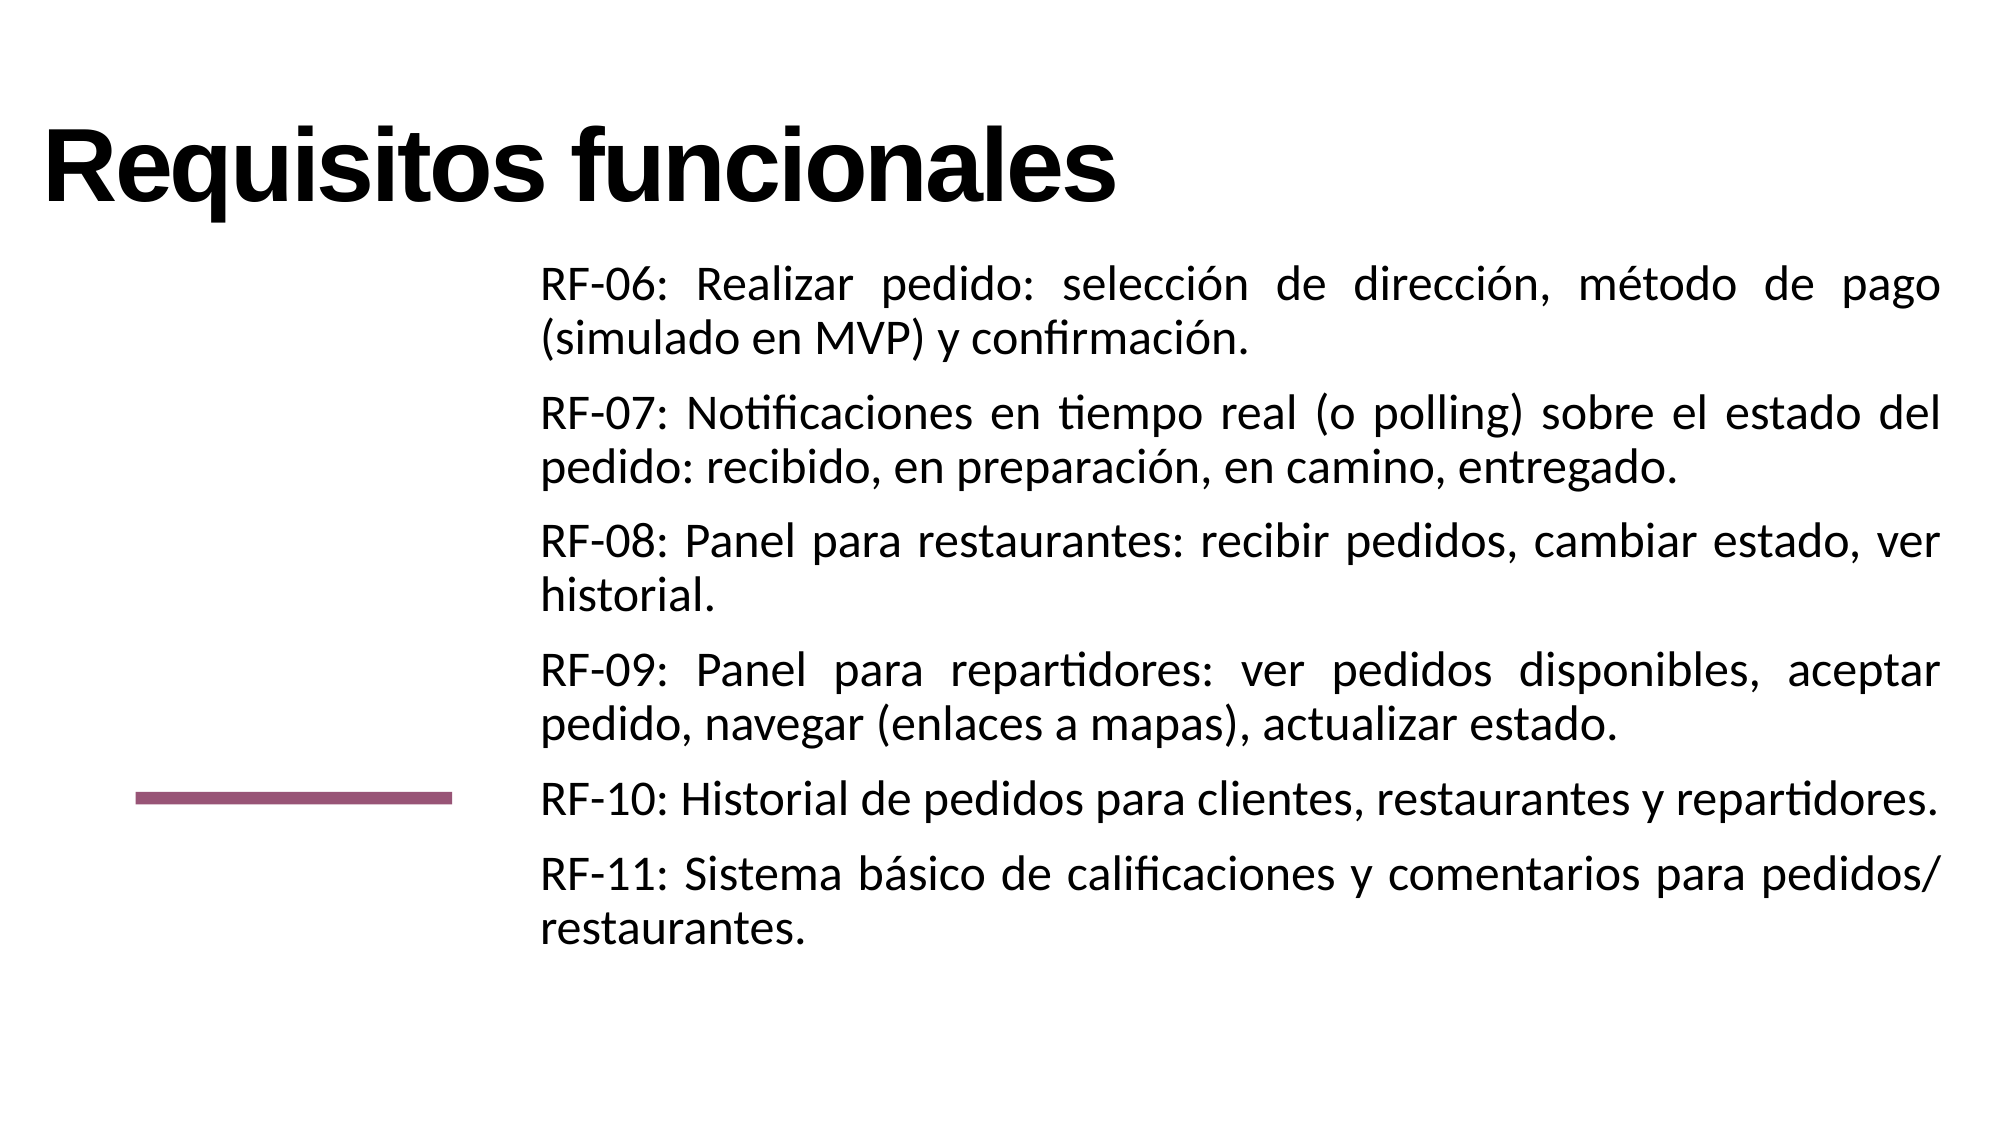

# Requisitos funcionales
RF-06: Realizar pedido: selección de dirección, método de pago (simulado en MVP) y confirmación.
RF-07: Notificaciones en tiempo real (o polling) sobre el estado del pedido: recibido, en preparación, en camino, entregado.
RF-08: Panel para restaurantes: recibir pedidos, cambiar estado, ver historial.
RF-09: Panel para repartidores: ver pedidos disponibles, aceptar pedido, navegar (enlaces a mapas), actualizar estado.
RF-10: Historial de pedidos para clientes, restaurantes y repartidores.
RF-11: Sistema básico de calificaciones y comentarios para pedidos/ restaurantes.